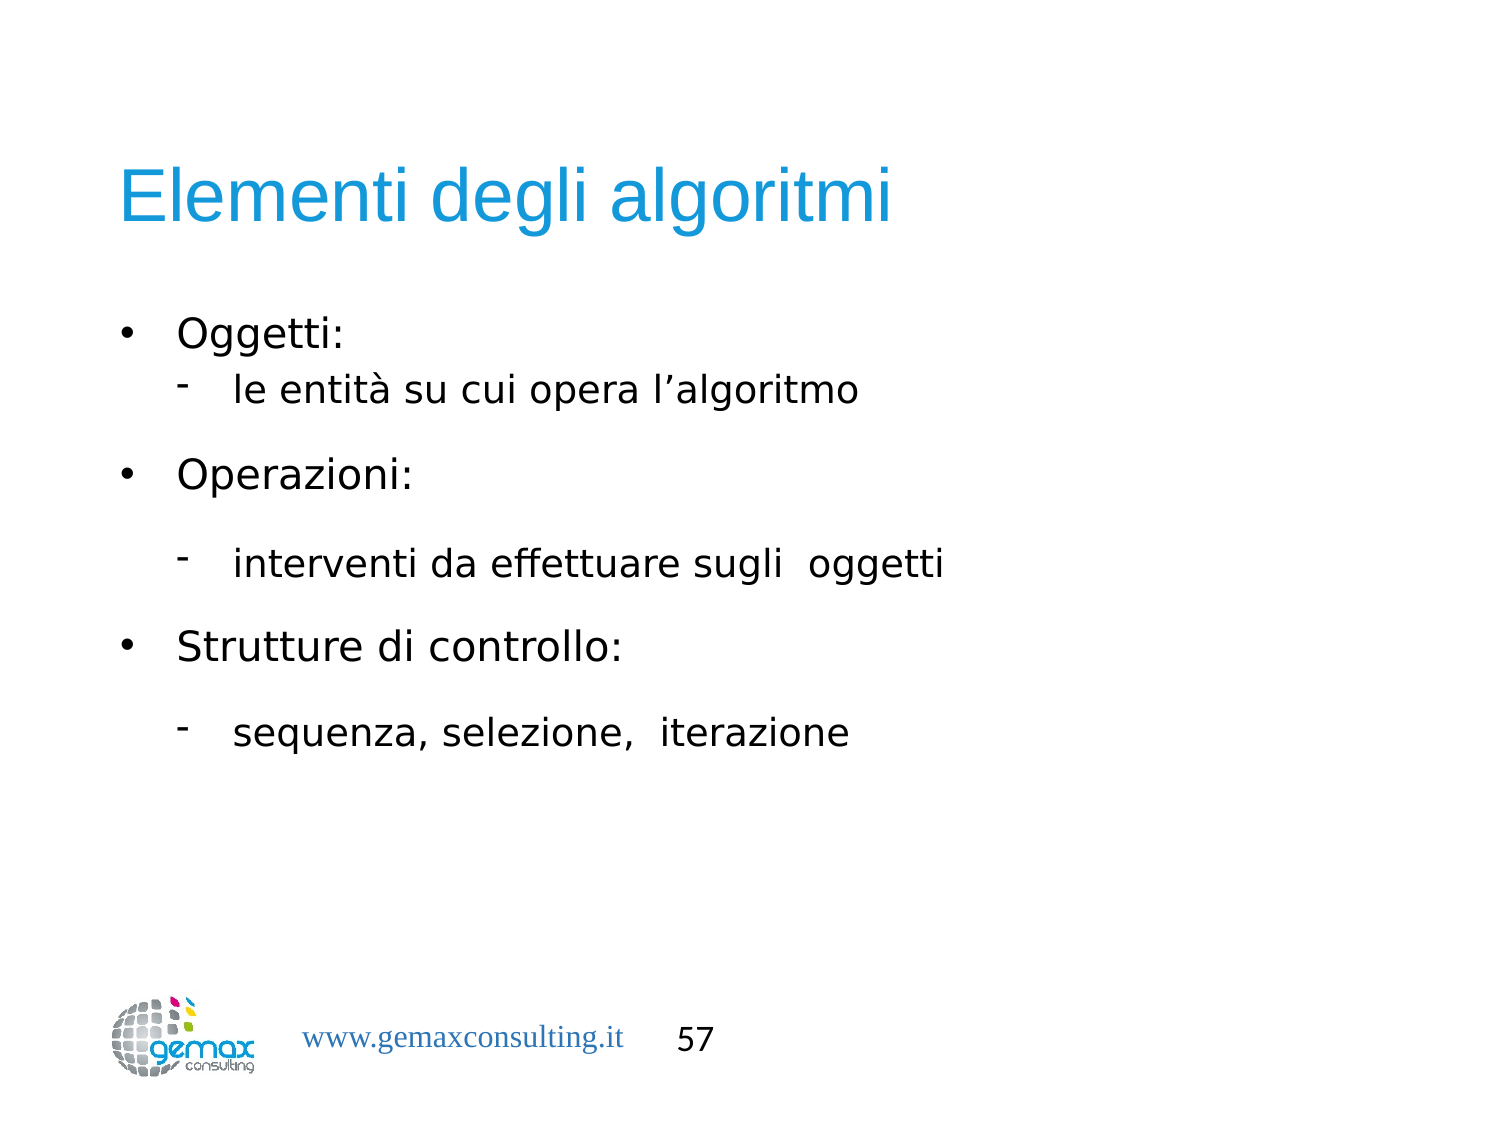

# Elementi degli algoritmi
Oggetti:
le entità su cui opera l’algoritmo
Operazioni:
interventi da effettuare sugli  oggetti
Strutture di controllo:
sequenza, selezione,  iterazione

57